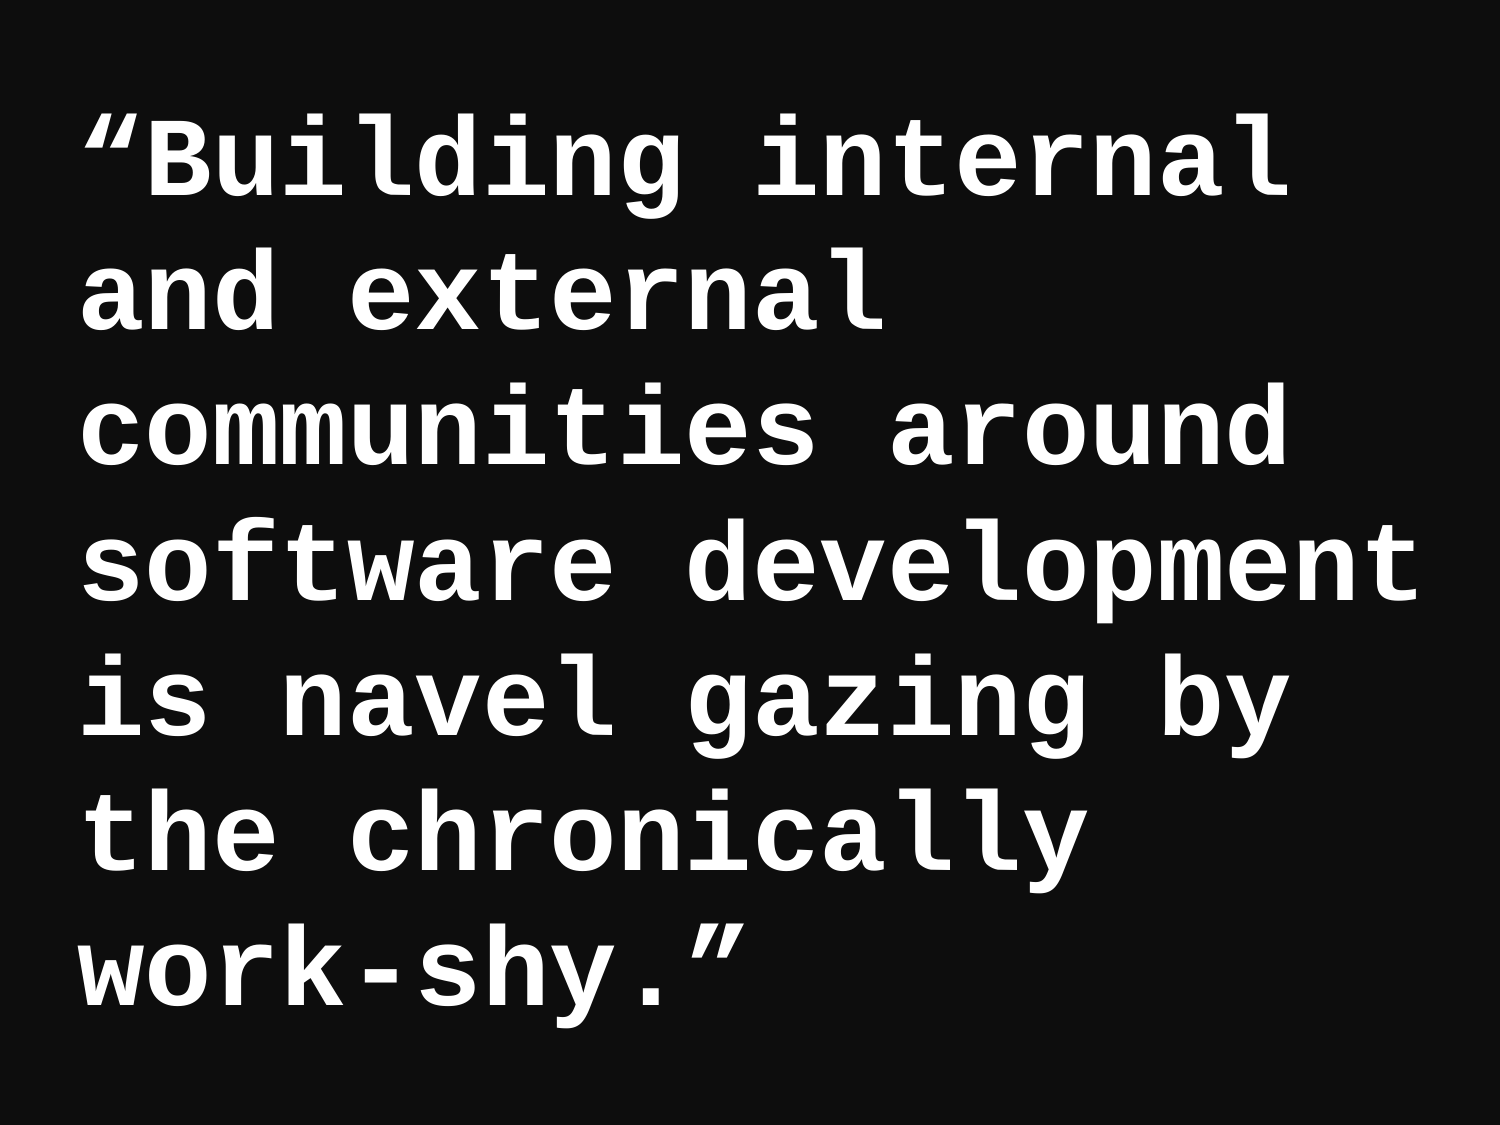

“Building internal and external communities around software development is navel gazing by the chronically work-shy.”